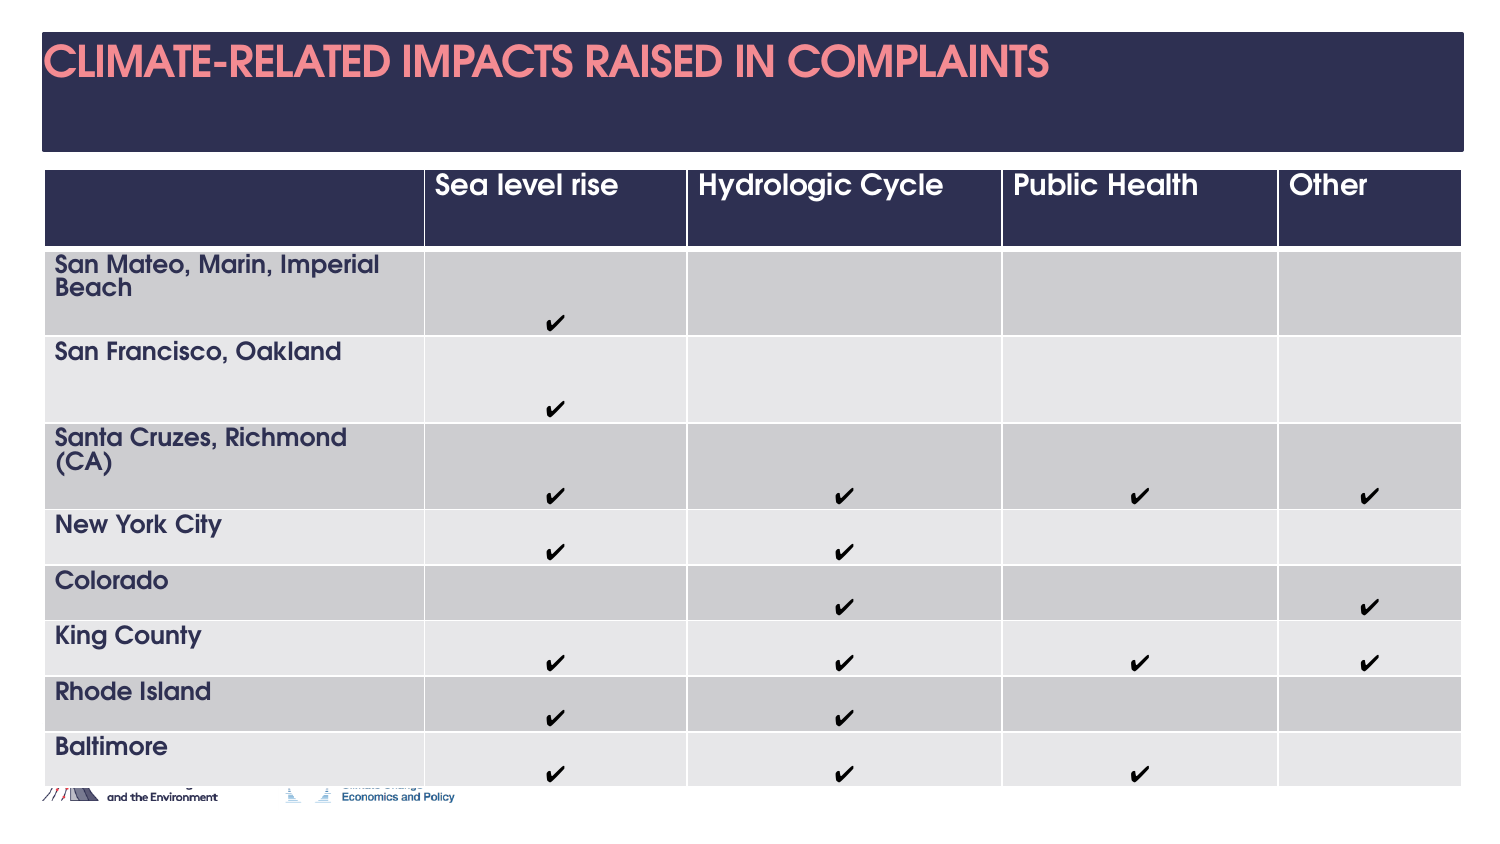

# CLIMATE-RELATED IMPACTS RAISED IN COMPLAINTS
|  | Sea level rise | Hydrologic Cycle | Public Health | Other |
| --- | --- | --- | --- | --- |
| San Mateo, Marin, Imperial Beach | ✔ |  |  |  |
| San Francisco, Oakland | ✔ |  |  |  |
| Santa Cruzes, Richmond (CA) | ✔ | ✔ | ✔ | ✔ |
| New York City | ✔ | ✔ |  |  |
| Colorado |  | ✔ |  | ✔ |
| King County | ✔ | ✔ | ✔ | ✔ |
| Rhode Island | ✔ | ✔ |  |  |
| Baltimore | ✔ | ✔ | ✔ |  |